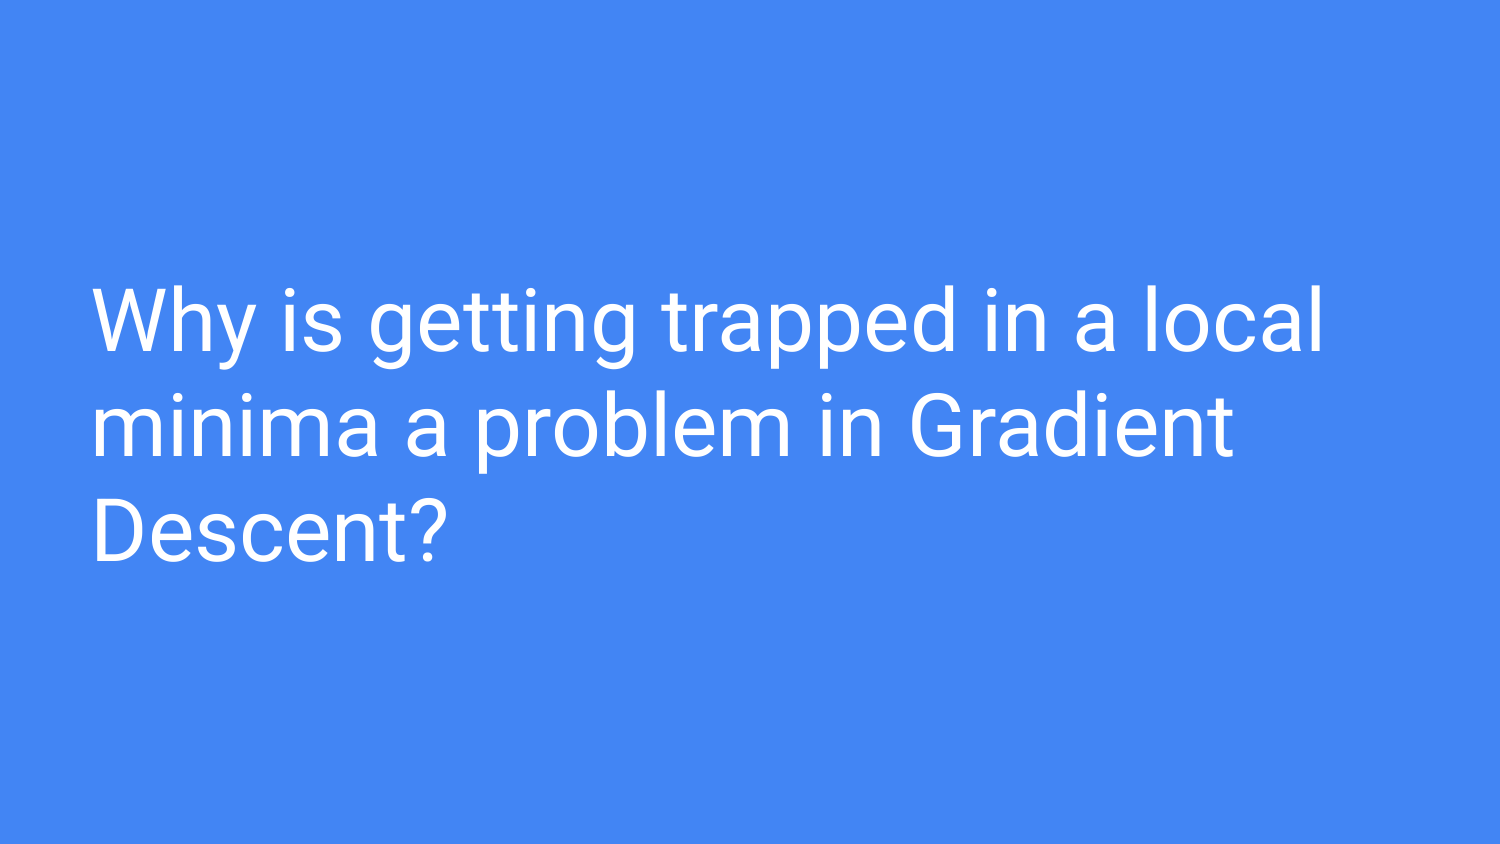

# Why is getting trapped in a local minima a problem in Gradient Descent?